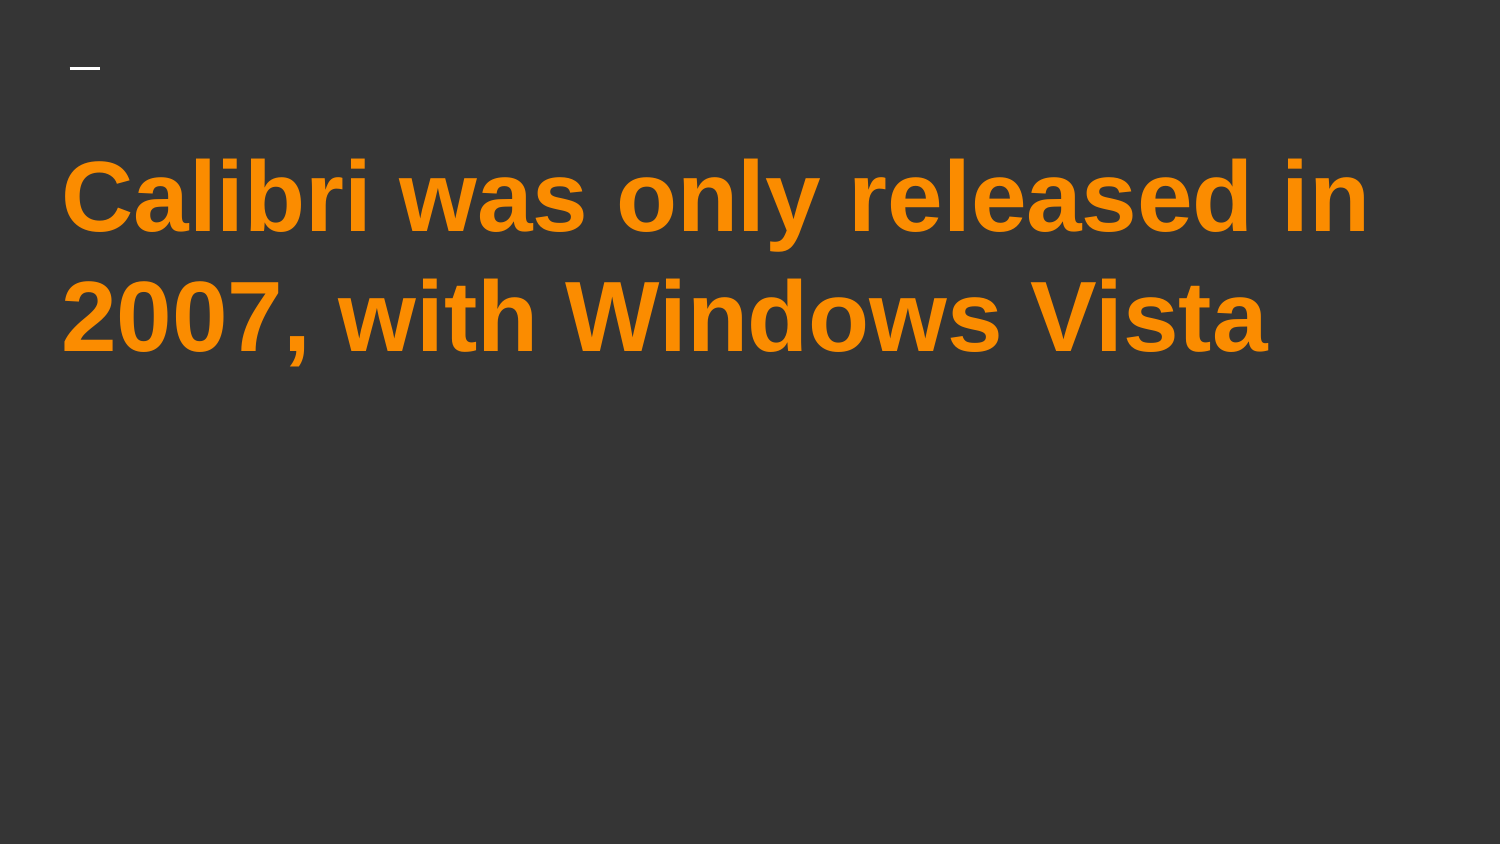

# Calibri was only released in 2007, with Windows Vista